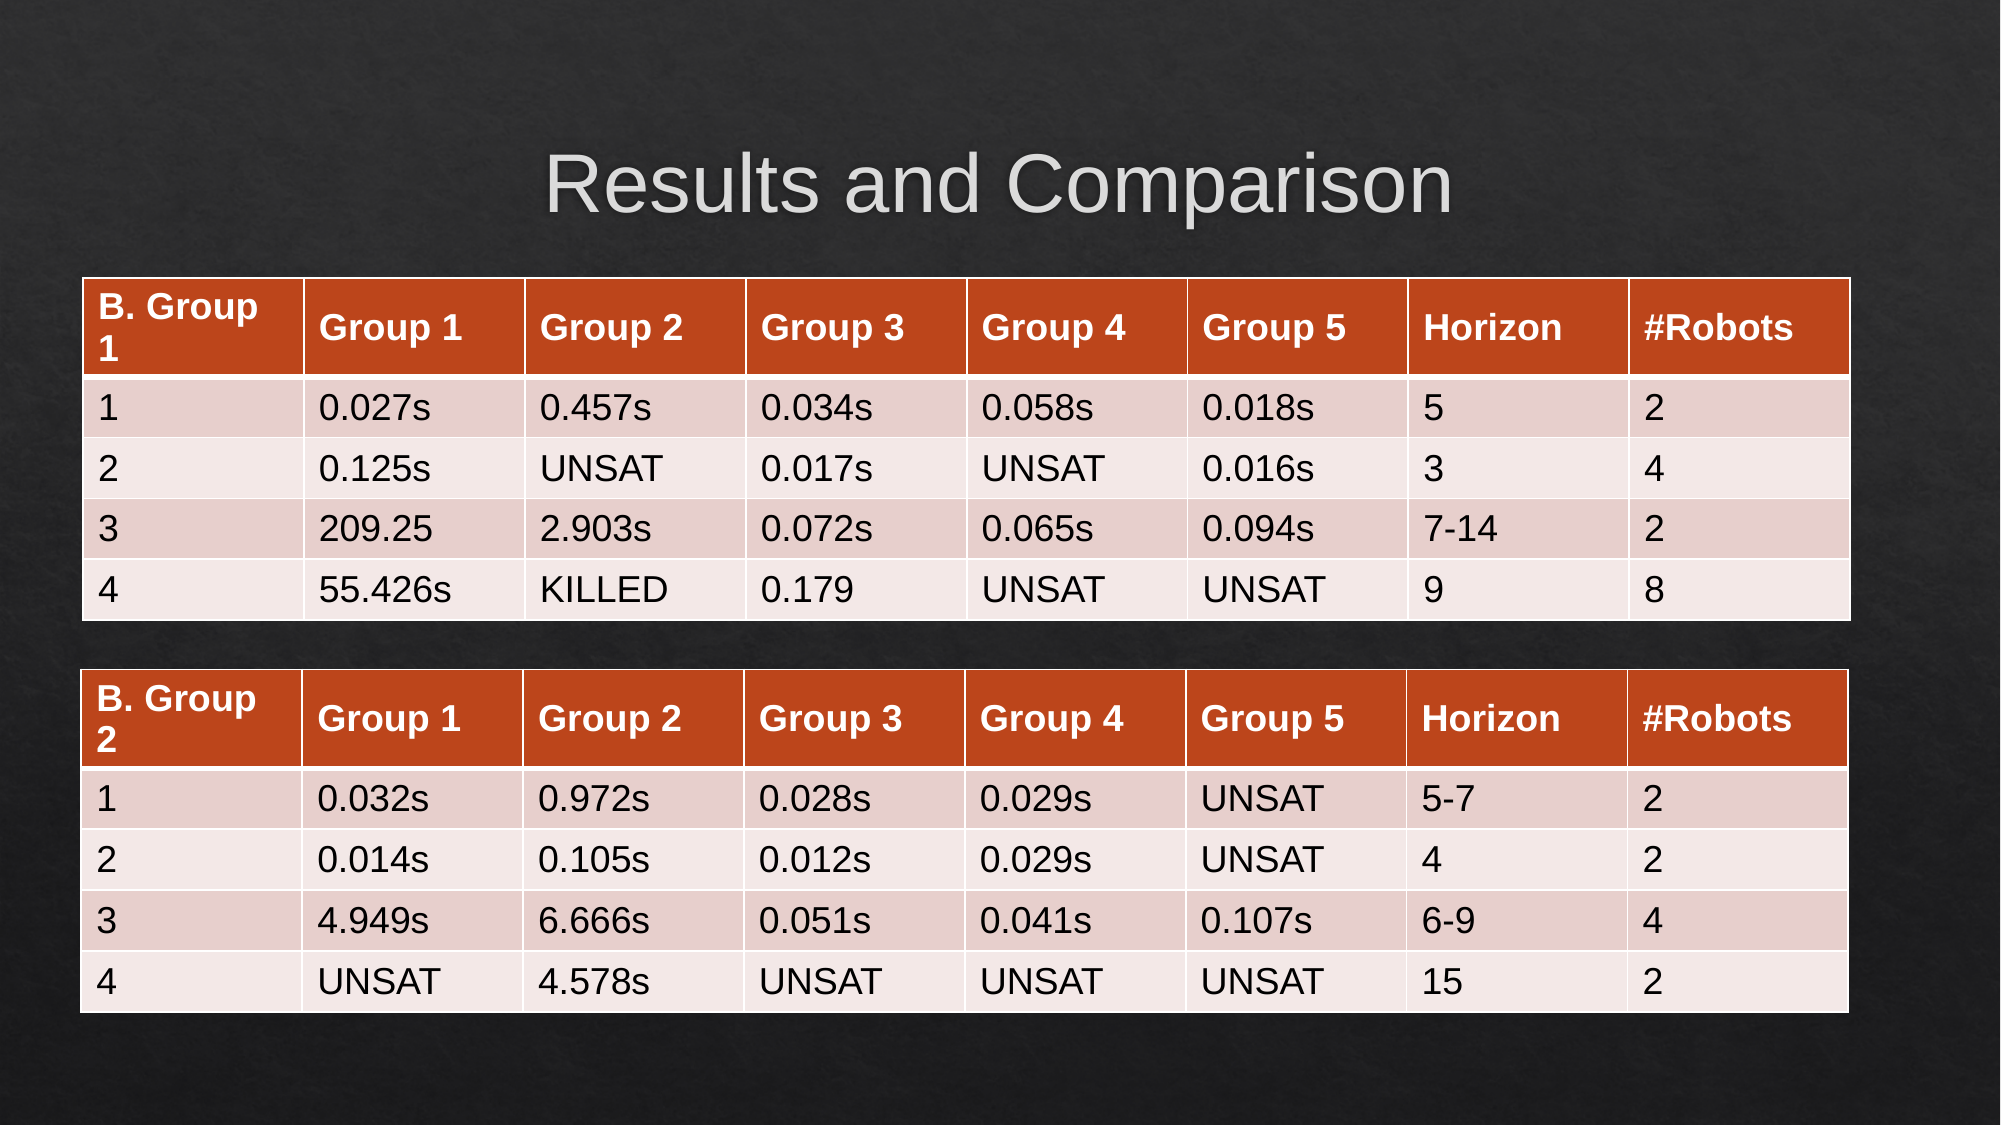

# Results and Comparison
| B. Group 1 | Group 1 | Group 2 | Group 3 | Group 4 | Group 5 | Horizon | #Robots |
| --- | --- | --- | --- | --- | --- | --- | --- |
| 1 | 0.027s | 0.457s | 0.034s | 0.058s | 0.018s | 5 | 2 |
| 2 | 0.125s | UNSAT | 0.017s | UNSAT | 0.016s | 3 | 4 |
| 3 | 209.25 | 2.903s | 0.072s | 0.065s | 0.094s | 7-14 | 2 |
| 4 | 55.426s | KILLED | 0.179 | UNSAT | UNSAT | 9 | 8 |
| B. Group 2 | Group 1 | Group 2 | Group 3 | Group 4 | Group 5 | Horizon | #Robots |
| --- | --- | --- | --- | --- | --- | --- | --- |
| 1 | 0.032s | 0.972s | 0.028s | 0.029s | UNSAT | 5-7 | 2 |
| 2 | 0.014s | 0.105s | 0.012s | 0.029s | UNSAT | 4 | 2 |
| 3 | 4.949s | 6.666s | 0.051s | 0.041s | 0.107s | 6-9 | 4 |
| 4 | UNSAT | 4.578s | UNSAT | UNSAT | UNSAT | 15 | 2 |